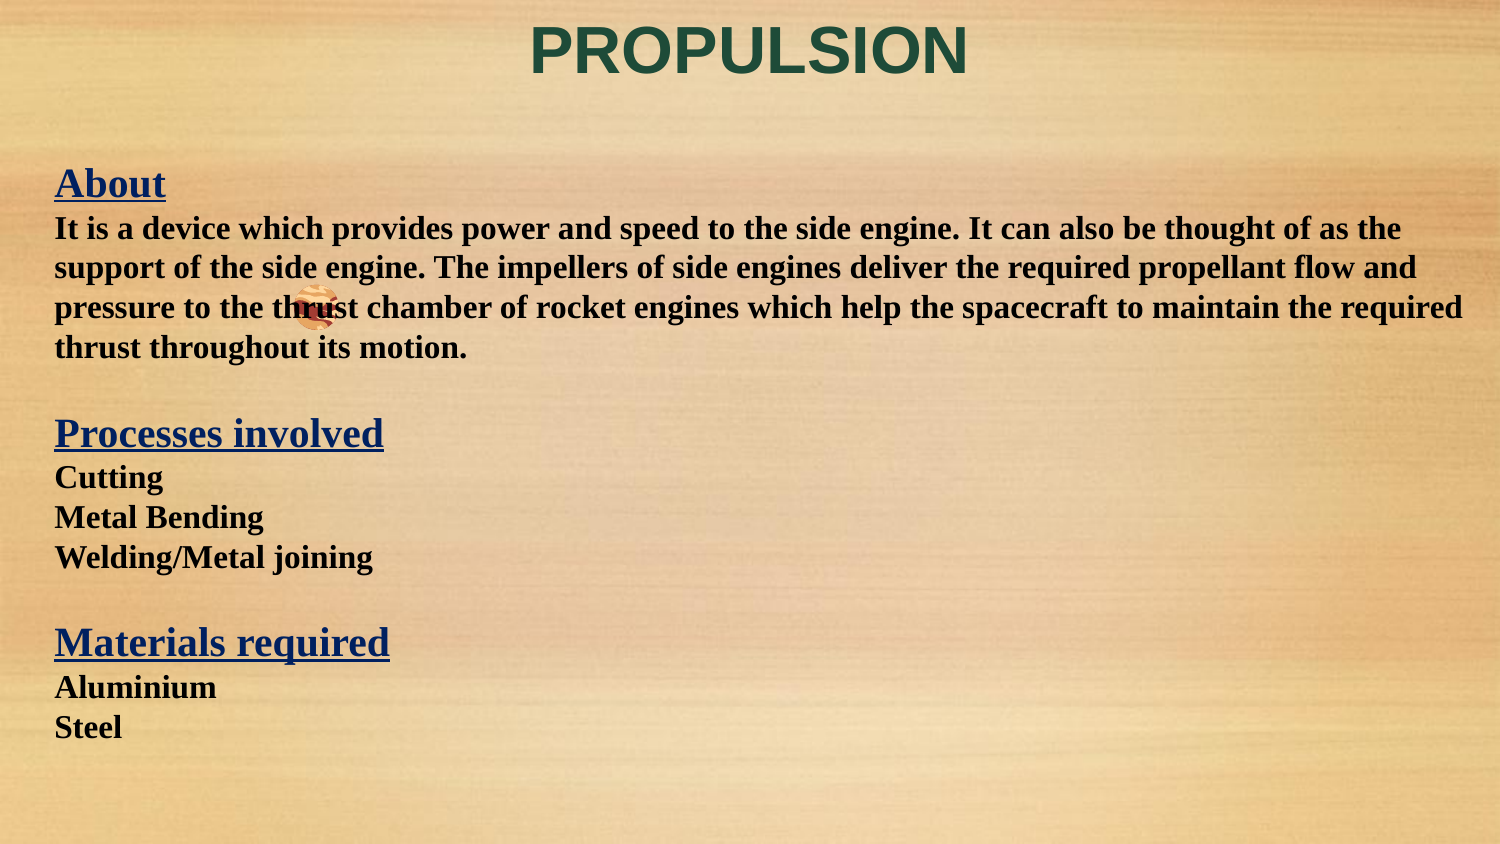

# PROPULSION
About
It is a device which provides power and speed to the side engine. It can also be thought of as the support of the side engine. The impellers of side engines deliver the required propellant flow and pressure to the thrust chamber of rocket engines which help the spacecraft to maintain the required thrust throughout its motion.
Processes involved
Cutting
Metal Bending
Welding/Metal joining
Materials required
Aluminium
Steel